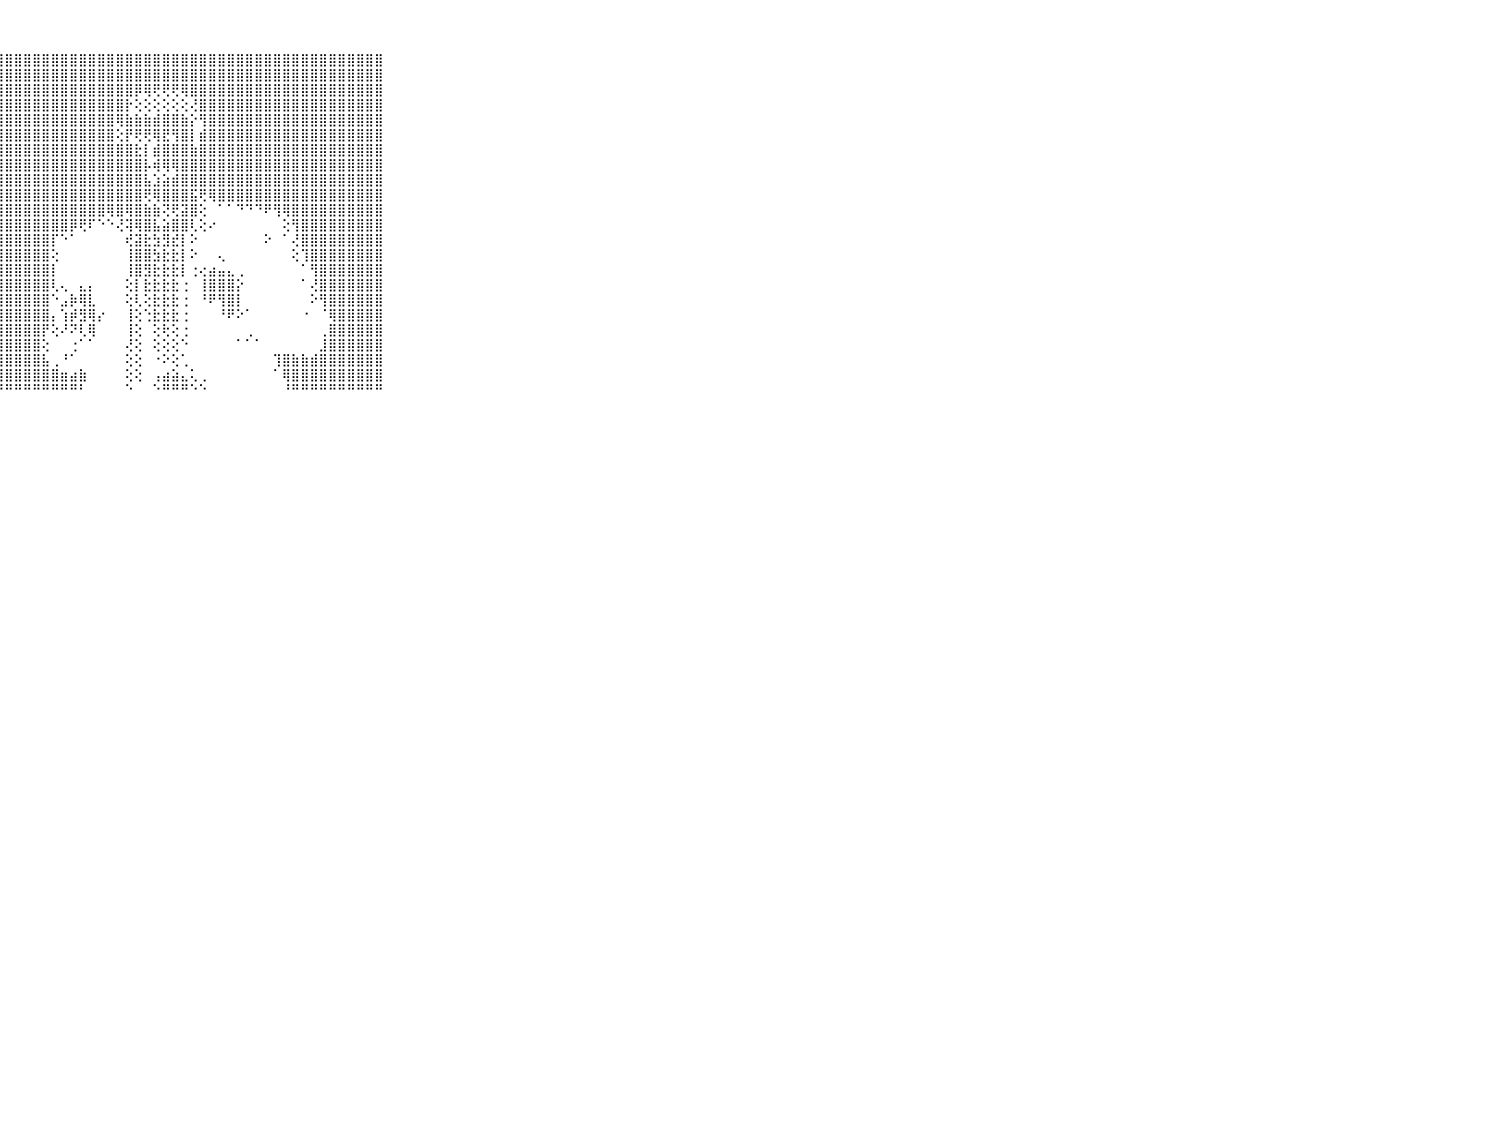

⠀⠀⠀⠀⠀⠀⠀⠀⠀⠀⠀⣿⣿⣿⣿⣿⣿⣿⣿⣿⣿⣿⣿⣿⣿⣿⣿⣿⣿⣿⣿⣿⣿⣿⣿⣿⣿⣿⣿⣿⣿⣿⣿⣿⣿⣿⣿⣿⣿⣿⣿⣿⣿⣿⣿⣿⣿⣿⣿⣿⣿⣿⣿⣿⣿⣿⣿⣿⣿⠀⠀⠀⠀⠀⠀⠀⠀⠀⠀⠀⠀
⠀⠀⠀⠀⠀⠀⠀⠀⠀⠀⠀⣿⣿⣿⣿⣿⣿⣿⣿⣿⣿⣿⣿⣿⣿⣿⣿⣿⣿⣿⣿⣿⣿⣿⣿⣿⣿⣿⣿⣿⣿⣿⣿⣿⣿⣿⣿⣿⣿⣿⣿⣿⣿⣿⣿⣿⣿⣿⣿⣿⣿⣿⣿⣿⣿⣿⣿⣿⣿⠀⠀⠀⠀⠀⠀⠀⠀⠀⠀⠀⠀
⠀⠀⠀⠀⠀⠀⠀⠀⠀⠀⠀⣿⣿⣿⣿⣿⣿⣿⣿⣿⣿⣿⣿⣿⣿⣿⣿⣿⣿⣿⣿⣿⣿⣿⣿⣿⣿⣿⣿⣿⣿⣿⡿⢿⢟⢟⢟⢿⣿⣿⣿⣿⣿⣿⣿⣿⣿⣿⣿⣿⣿⣿⣿⣿⣿⣿⣿⣿⣿⠀⠀⠀⠀⠀⠀⠀⠀⠀⠀⠀⠀
⠀⠀⠀⠀⠀⠀⠀⠀⠀⠀⠀⣿⣿⣿⣿⣿⣿⣿⣿⣿⣿⣿⣿⣿⣿⣿⣿⣿⣿⣿⣿⣿⣿⣿⣿⣿⣿⣿⣿⣿⣿⡗⢕⢕⢕⢕⢕⢕⢜⣿⣿⣿⣿⣿⣿⣿⣿⣿⣿⣿⣿⣿⣿⣿⣿⣿⣿⣿⣿⠀⠀⠀⠀⠀⠀⠀⠀⠀⠀⠀⠀
⠀⠀⠀⠀⠀⠀⠀⠀⠀⠀⠀⣿⣿⣿⣿⣿⣿⣿⣿⣿⣿⣿⣿⣿⣿⣿⣿⣿⣿⣿⣿⣿⣿⣿⣿⣿⣿⣿⣿⣿⢿⣷⣷⣷⣾⣿⣿⣷⡕⢻⣿⣿⣿⣿⣿⣿⣿⣿⣿⣿⣿⣿⣿⣿⣿⣿⣿⣿⣿⠀⠀⠀⠀⠀⠀⠀⠀⠀⠀⠀⠀
⠀⠀⠀⠀⠀⠀⠀⠀⠀⠀⠀⣿⣿⣿⣿⣿⣿⣿⣿⣿⣿⣿⣿⣿⣿⣿⣿⣿⣿⣿⣿⣿⣿⣿⣿⣿⣿⣿⣿⣿⢕⡟⢟⢟⢿⣟⢻⣿⡇⣾⣿⣿⣿⣿⣿⣿⣿⣿⣿⣿⣿⣿⣿⣿⣿⣿⣿⣿⣿⠀⠀⠀⠀⠀⠀⠀⠀⠀⠀⠀⠀
⠀⠀⠀⠀⠀⠀⠀⠀⠀⠀⠀⣿⣿⣿⣿⣿⣿⣿⣿⣿⣿⣿⣿⣿⣿⣿⣿⣿⣿⣿⣿⣿⣿⣿⣿⣿⣿⣿⣿⣿⣿⣿⣗⡇⣾⣿⣿⣿⣷⣿⣿⣿⣿⣿⣿⣿⣿⣿⣿⣿⣿⣿⣿⣿⣿⣿⣿⣿⣿⠀⠀⠀⠀⠀⠀⠀⠀⠀⠀⠀⠀
⠀⠀⠀⠀⠀⠀⠀⠀⠀⠀⠀⣿⣿⣿⣿⣿⣿⣿⣿⣿⣿⣿⣿⣿⣿⣿⣿⣿⣿⣿⣿⣿⣿⣿⣿⣿⣿⣿⣿⣿⣿⣿⣿⡧⢾⢿⢿⣿⣿⣿⣿⣿⣿⣿⣿⣿⣿⣿⣿⣿⣿⣿⣿⣿⣿⣿⣿⣿⣿⠀⠀⠀⠀⠀⠀⠀⠀⠀⠀⠀⠀
⠀⠀⠀⠀⠀⠀⠀⠀⠀⠀⠀⣿⣿⣿⣿⣿⣿⣿⣿⣿⣿⣿⣿⣿⣿⣿⣿⣿⣿⣿⣿⣿⣿⣿⣿⣿⣿⣿⣿⣿⣿⣿⣿⣧⣱⣵⣾⣿⣿⣿⣿⣿⣿⣿⣿⣿⣿⣿⣿⣿⣿⣿⣿⣿⣿⣿⣿⣿⣿⠀⠀⠀⠀⠀⠀⠀⠀⠀⠀⠀⠀
⠀⠀⠀⠀⠀⠀⠀⠀⠀⠀⠀⣿⣿⣿⣿⣿⣿⣿⣿⣿⣿⣿⣿⣿⣿⣿⣿⣿⣿⣿⣿⣿⣿⣿⣿⣿⣿⣿⣿⣿⣿⣿⣿⢟⢿⣿⣿⣿⣯⢟⢿⣿⣿⣿⣿⣿⣿⣿⣿⣿⣿⣿⣿⣿⣿⣿⣿⣿⣿⠀⠀⠀⠀⠀⠀⠀⠀⠀⠀⠀⠀
⠀⠀⠀⠀⠀⠀⠀⠀⠀⠀⠀⣿⣿⣿⣿⣿⣿⣿⣿⣿⣿⣿⣿⣿⣿⣿⣿⣿⣿⣿⣿⣿⣿⣿⣿⣿⣿⣿⣿⢿⣿⢿⣿⣷⣷⢝⢟⣽⣿⢕⠀⠁⠁⠙⠙⠙⠟⢻⢿⣿⣿⣿⣿⣿⣿⣿⣿⣿⣿⠀⠀⠀⠀⠀⠀⠀⠀⠀⠀⠀⠀
⠀⠀⠀⠀⠀⠀⠀⠀⠀⠀⠀⣿⣿⣿⣿⣿⣿⣿⣿⣿⣿⣿⣿⣿⣿⣿⣿⣿⣿⣿⣿⣿⣿⣿⣿⡿⢟⠏⠑⠑⢜⢽⢿⣿⣧⣵⣿⣿⢇⢕⠔⠀⠀⠀⠀⠀⠀⠀⢕⢻⣿⣿⣿⣿⣿⣿⣿⣿⣿⠀⠀⠀⠀⠀⠀⠀⠀⠀⠀⠀⠀
⠀⠀⠀⠀⠀⠀⠀⠀⠀⠀⠀⣿⣿⣿⣿⣿⣿⣿⣿⣿⣿⣿⣿⣿⣿⣿⣿⣿⣿⣿⣿⣿⣿⡏⠑⠁⠀⠀⠀⠀⠀⢞⣽⣗⣳⣻⣞⡇⠕⠀⠀⠀⠀⠀⠀⠀⠕⠀⠁⢜⣿⣿⣿⣿⣿⣿⣿⣿⣿⠀⠀⠀⠀⠀⠀⠀⠀⠀⠀⠀⠀
⠀⠀⠀⠀⠀⠀⠀⠀⠀⠀⠀⣿⣿⣿⣿⣿⣿⣿⣿⣿⣿⣿⣿⣿⣿⣿⣿⣿⣿⣿⣿⣿⣿⢕⠀⠀⠀⠀⠀⠀⠀⢸⣿⣿⣳⣗⣗⡇⠕⠀⠀⢄⠀⠀⠀⠀⠀⠀⠀⢕⢹⣿⣿⣿⣿⣿⣿⣿⣿⠀⠀⠀⠀⠀⠀⠀⠀⠀⠀⠀⠀
⠀⠀⠀⠀⠀⠀⠀⠀⠀⠀⠀⣿⣿⣿⣿⣿⣿⣿⣿⣿⣿⣿⣿⣿⣿⣿⣿⣿⣿⣿⣿⣿⣿⡇⠀⠀⠀⠀⠀⠀⠀⢸⣿⣻⣗⣗⣗⡇⢐⢔⣴⣤⣄⢀⠀⠀⠀⠀⠀⠀⠁⢻⣿⣿⣿⣿⣿⣿⣿⠀⠀⠀⠀⠀⠀⠀⠀⠀⠀⠀⠀
⠀⠀⠀⠀⠀⠀⠀⠀⠀⠀⠀⣿⣿⣿⣿⣿⣿⣿⣿⣿⣿⣿⣿⣿⣿⣿⣿⣿⣿⣿⣿⣿⣿⢇⢄⠀⣄⡄⠀⠀⠀⢕⡇⣗⣗⣗⣗⢐⠀⢸⣿⣿⣿⡕⠀⠀⠀⠀⠀⠀⠁⢜⣿⣿⣿⣿⣿⣿⣿⠀⠀⠀⠀⠀⠀⠀⠀⠀⠀⠀⠀
⠀⠀⠀⠀⠀⠀⠀⠀⠀⠀⠀⣿⣿⣿⣿⣿⣿⣿⣿⣿⣿⣿⣿⣿⣿⣿⣿⣿⣿⣿⣿⣿⣿⠑⣠⡷⢿⣇⠀⠀⠀⢕⢇⢕⣗⣗⣗⢐⠀⠘⠟⢻⣿⡇⠀⠀⠀⠀⠀⠀⠀⠕⢻⣿⣿⣿⣿⣿⣿⠀⠀⠀⠀⠀⠀⠀⠀⠀⠀⠀⠀
⠀⠀⠀⠀⠀⠀⠀⠀⠀⠀⠀⣿⣿⣿⣿⣿⣿⣿⣿⣿⣿⣿⣿⣿⣿⣿⣿⣿⣿⣿⣿⣿⣿⡄⢱⡾⣻⢿⡔⠀⠀⢸⢕⢑⣗⣗⣗⢐⠀⠀⠀⠘⠟⠕⠁⠀⠀⠀⠀⠀⠐⠀⠈⢿⣿⣿⣿⣿⣿⠀⠀⠀⠀⠀⠀⠀⠀⠀⠀⠀⠀
⠀⠀⠀⠀⠀⠀⠀⠀⠀⠀⠀⣿⣿⣿⣿⣿⣿⣿⣿⣿⣿⣿⣿⣿⣿⣿⣿⣿⣿⣿⣿⣿⡟⢕⠜⠝⢇⢿⠀⠀⠀⢸⢕⠀⢕⢗⢕⢐⠀⠀⠀⠀⠀⠀⢀⠀⠀⠀⠀⠀⠀⠀⢀⣿⣿⣿⣿⣿⣿⠀⠀⠀⠀⠀⠀⠀⠀⠀⠀⠀⠀
⠀⠀⠀⠀⠀⠀⠀⠀⠀⠀⠀⣿⣿⣿⣿⣿⣿⣿⣿⣿⣿⣿⣿⣿⣿⣿⣿⣿⣿⣿⣿⣿⢕⠀⠀⢐⠁⠁⠀⠀⠀⢜⢕⠀⢕⢕⢕⠑⠀⠀⠀⠀⠀⠁⠁⠁⠀⠀⠀⠀⠀⠀⣸⣿⣿⣿⣿⣿⣿⠀⠀⠀⠀⠀⠀⠀⠀⠀⠀⠀⠀
⠀⠀⠀⠀⠀⠀⠀⠀⠀⠀⠀⣿⣿⣿⣿⣿⣿⣿⣿⣿⣿⣿⣿⣿⣿⣿⣿⣿⣿⣿⣿⣿⣧⢀⠘⠁⠀⠀⠀⠀⠀⢕⢕⠀⠐⠕⢕⢁⠀⠀⠀⠀⠀⠀⠀⠀⠀⢹⣿⣷⣷⣾⣿⣿⣿⣿⣿⣿⣿⠀⠀⠀⠀⠀⠀⠀⠀⠀⠀⠀⠀
⠀⠀⠀⠀⠀⠀⠀⠀⠀⠀⠀⣿⣿⣿⣿⣿⣿⣿⣿⣿⣿⣿⣿⣿⣿⣿⣿⣿⣿⣿⣿⣿⣿⣿⣶⣴⣷⠀⠀⠀⠀⢕⢕⠀⢠⣴⣵⣄⢅⢀⠀⠀⠀⠀⠀⠀⠀⠁⢿⣿⣿⣿⣿⣿⣿⣿⣿⣿⣿⠀⠀⠀⠀⠀⠀⠀⠀⠀⠀⠀⠀
⠀⠀⠀⠀⠀⠀⠀⠀⠀⠀⠀⠛⠛⠛⠛⠛⠛⠛⠛⠛⠛⠛⠛⠛⠛⠛⠛⠛⠛⠛⠛⠛⠛⠛⠛⠛⠃⠀⠀⠀⠀⠑⠀⠀⠑⠛⠛⠛⠑⠑⠀⠀⠀⠀⠀⠀⠀⠀⠘⠛⠛⠛⠛⠛⠛⠛⠛⠛⠛⠀⠀⠀⠀⠀⠀⠀⠀⠀⠀⠀⠀